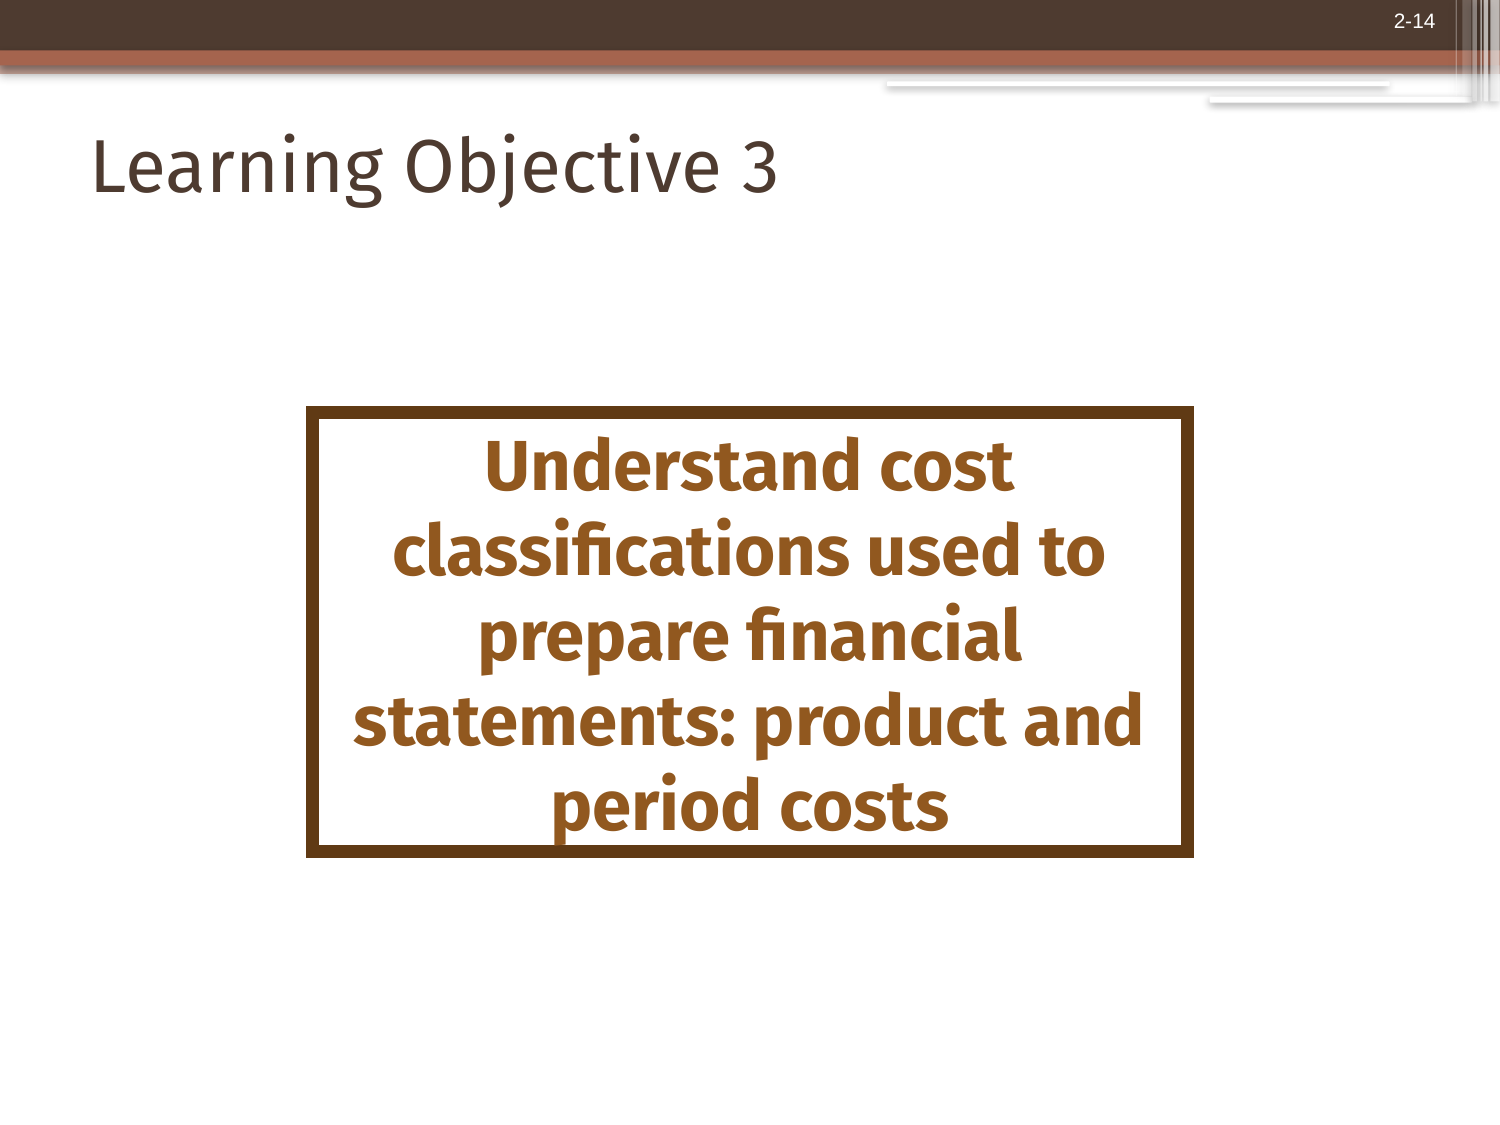

# Learning Objective 3
Understand cost classifications used to prepare financial statements: product and period costs